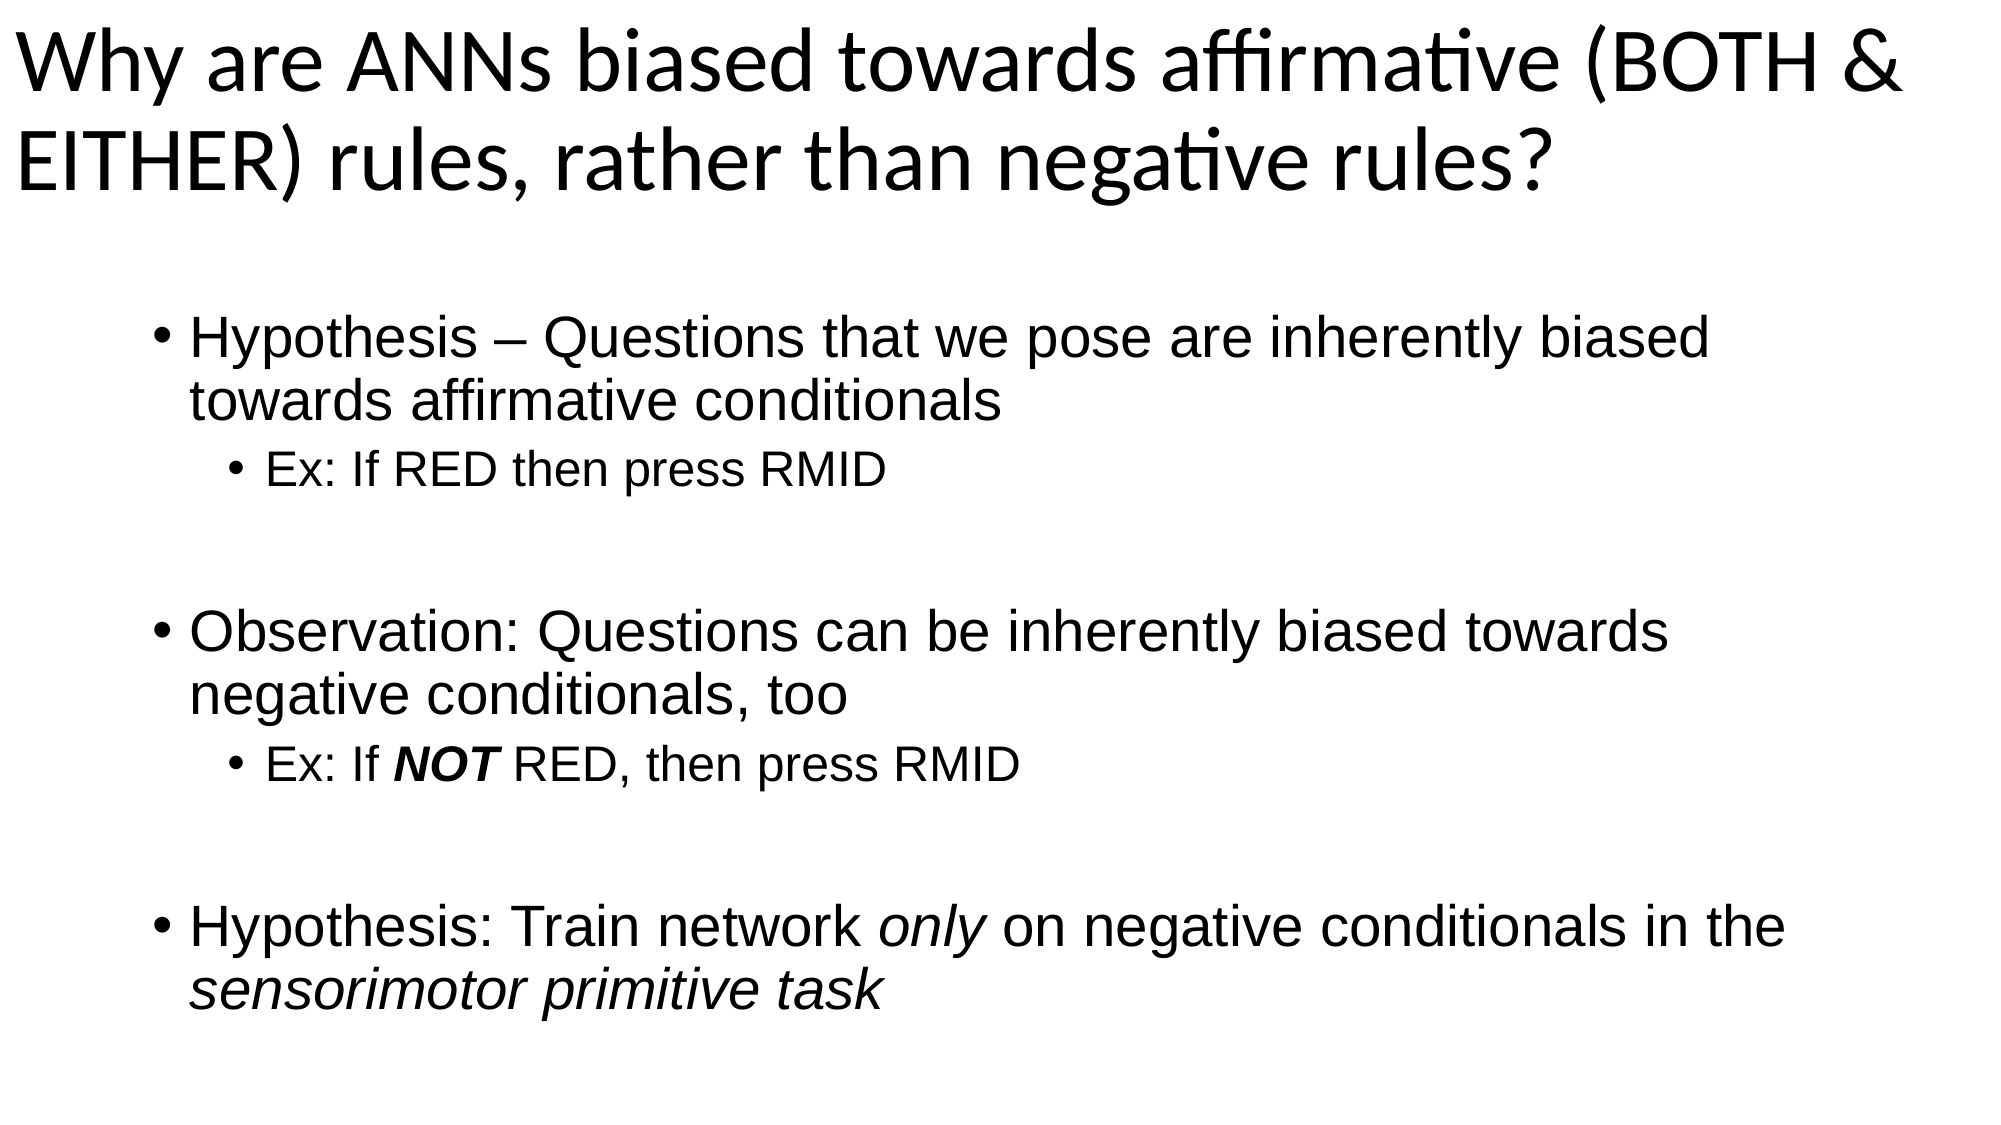

# Why are ANNs biased towards affirmative (BOTH & EITHER) rules, rather than negative rules?
Hypothesis – Questions that we pose are inherently biased towards affirmative conditionals
Ex: If RED then press RMID

Observation: Questions can be inherently biased towards negative conditionals, too
Ex: If NOT RED, then press RMID

Hypothesis: Train network only on negative conditionals in the sensorimotor primitive task